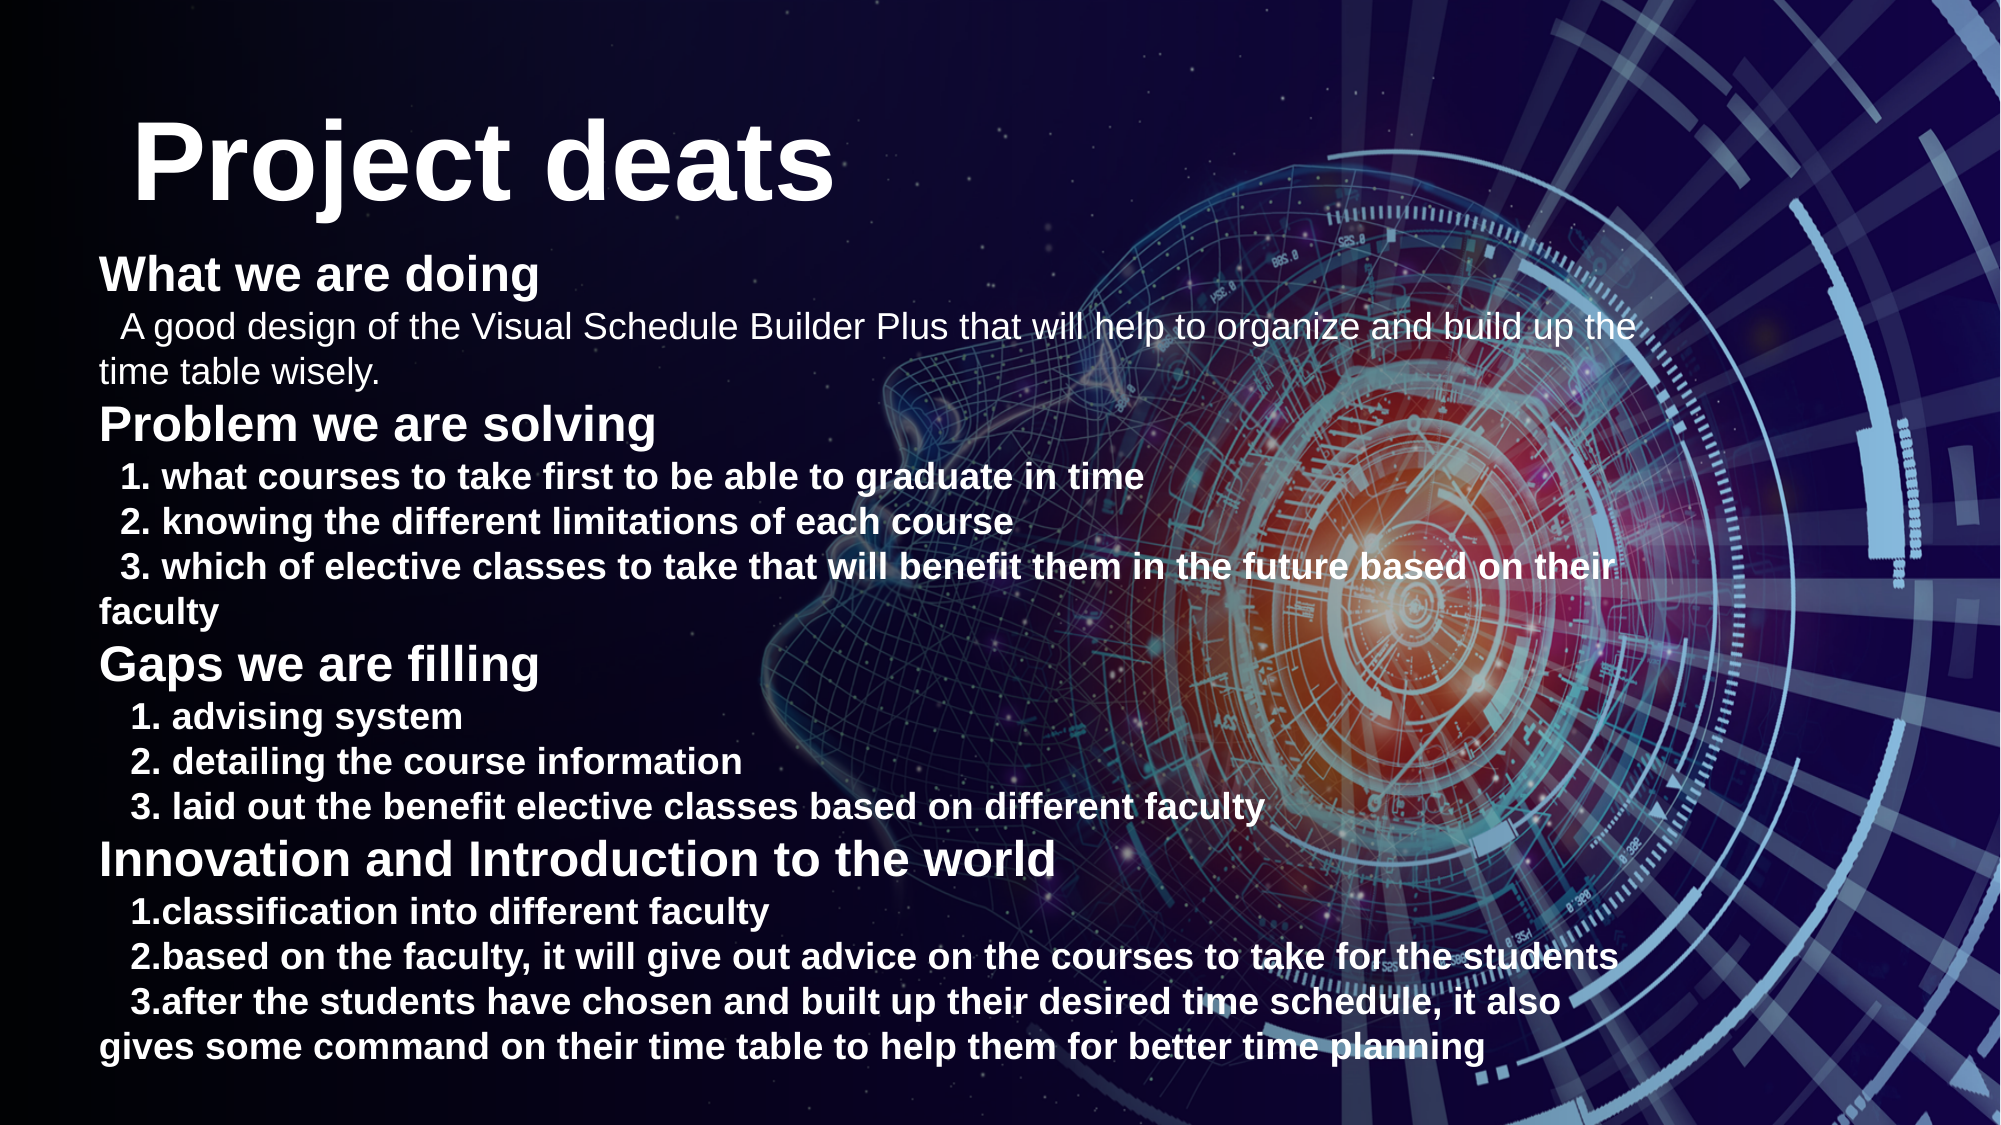

Project deats
What we are doing
  A good design of the Visual Schedule Builder Plus that will help to organize and build up the
time table wisely.
Problem we are solving
  1. what courses to take first to be able to graduate in time
  2. knowing the different limitations of each course
  3. which of elective classes to take that will benefit them in the future based on their
faculty
Gaps we are filling
   1. advising system
   2. detailing the course information
   3. laid out the benefit elective classes based on different faculty
Innovation and Introduction to the world
   1.classification into different faculty
   2.based on the faculty, it will give out advice on the courses to take for the students
   3.after the students have chosen and built up their desired time schedule, it also
gives some command on their time table to help them for better time planning